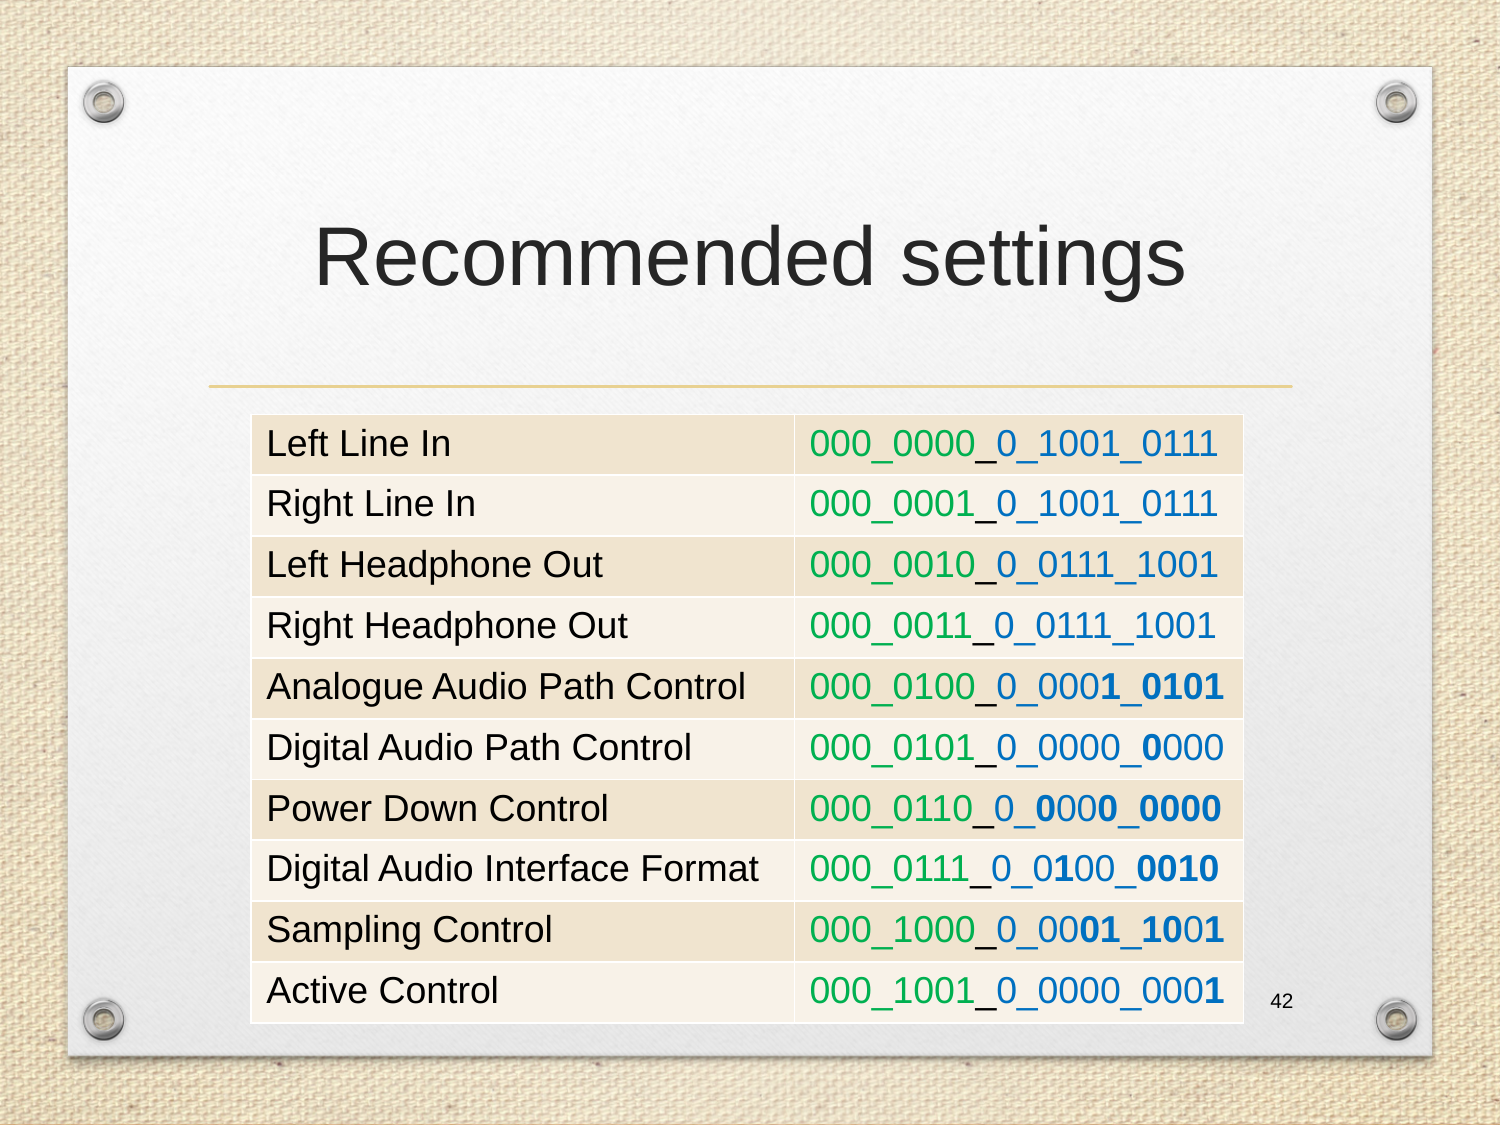

# Recommended settings
| Left Line In | 000\_0000\_0\_1001\_0111 |
| --- | --- |
| Right Line In | 000\_0001\_0\_1001\_0111 |
| Left Headphone Out | 000\_0010\_0\_0111\_1001 |
| Right Headphone Out | 000\_0011\_0\_0111\_1001 |
| Analogue Audio Path Control | 000\_0100\_0\_0001\_0101 |
| Digital Audio Path Control | 000\_0101\_0\_0000\_0000 |
| Power Down Control | 000\_0110\_0\_0000\_0000 |
| Digital Audio Interface Format | 000\_0111\_0\_0100\_0010 |
| Sampling Control | 000\_1000\_0\_0001\_1001 |
| Active Control | 000\_1001\_0\_0000\_0001 |
42